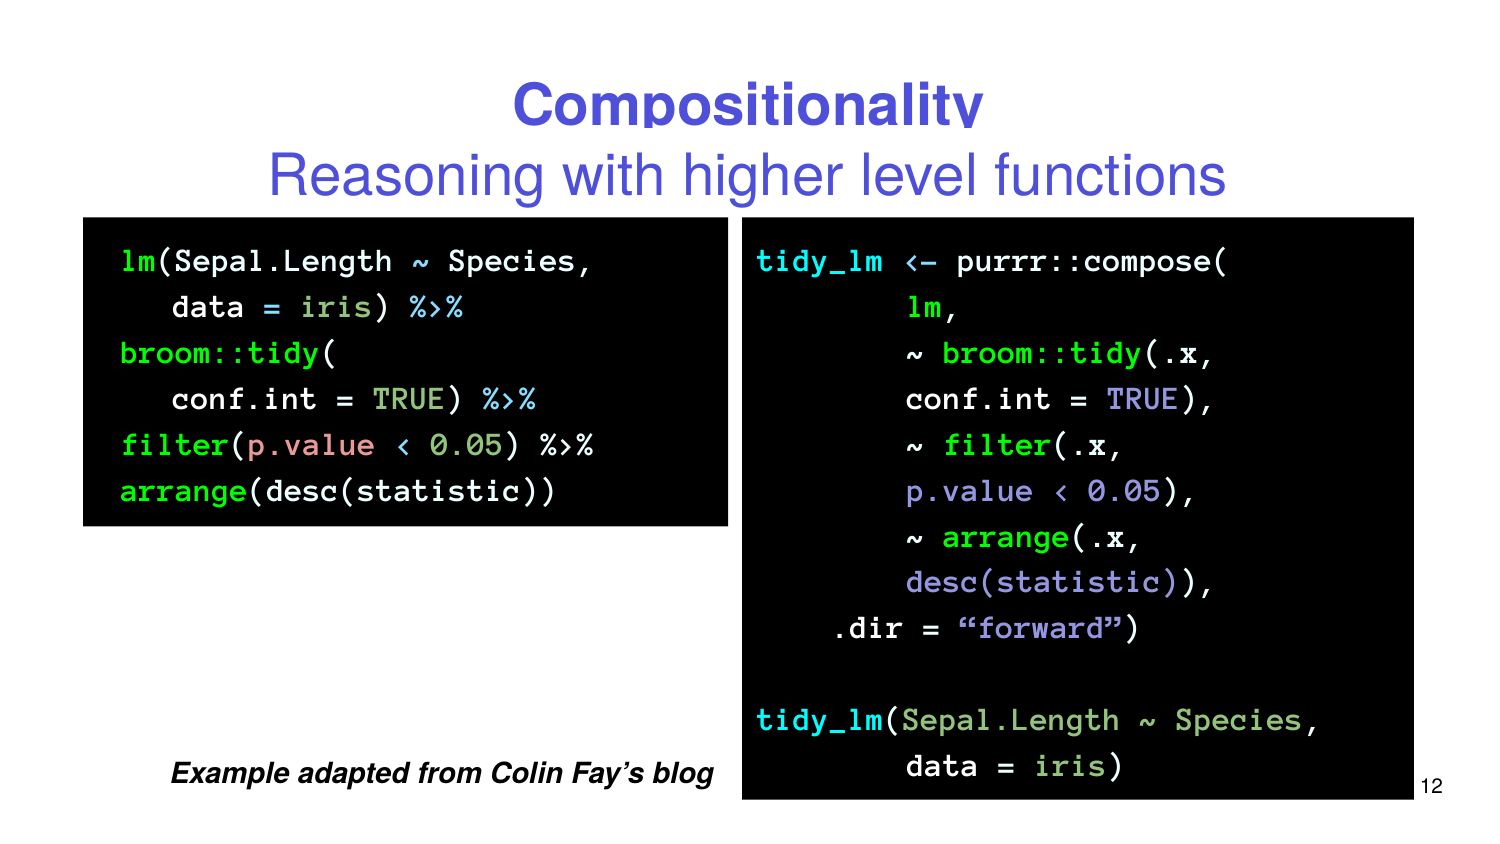

# Compositionality
Reasoning with higher level functions
lm(Sepal.Length ~ Species,
data = iris) %>%
broom::tidy(
conf.int = TRUE) %>%
filter(p.value < 0.05) %>%
arrange(desc(statistic))

tidy_lm <- purrr::compose(
	lm,
	~ broom::tidy(.x,
conf.int = TRUE),
	~ filter(.x,
p.value < 0.05),
	~ arrange(.x,
desc(statistic)),
.dir = “forward”)

tidy_lm(Sepal.Length ~ Species,
	data = iris)
Example adapted from Colin Fay’s blog
12